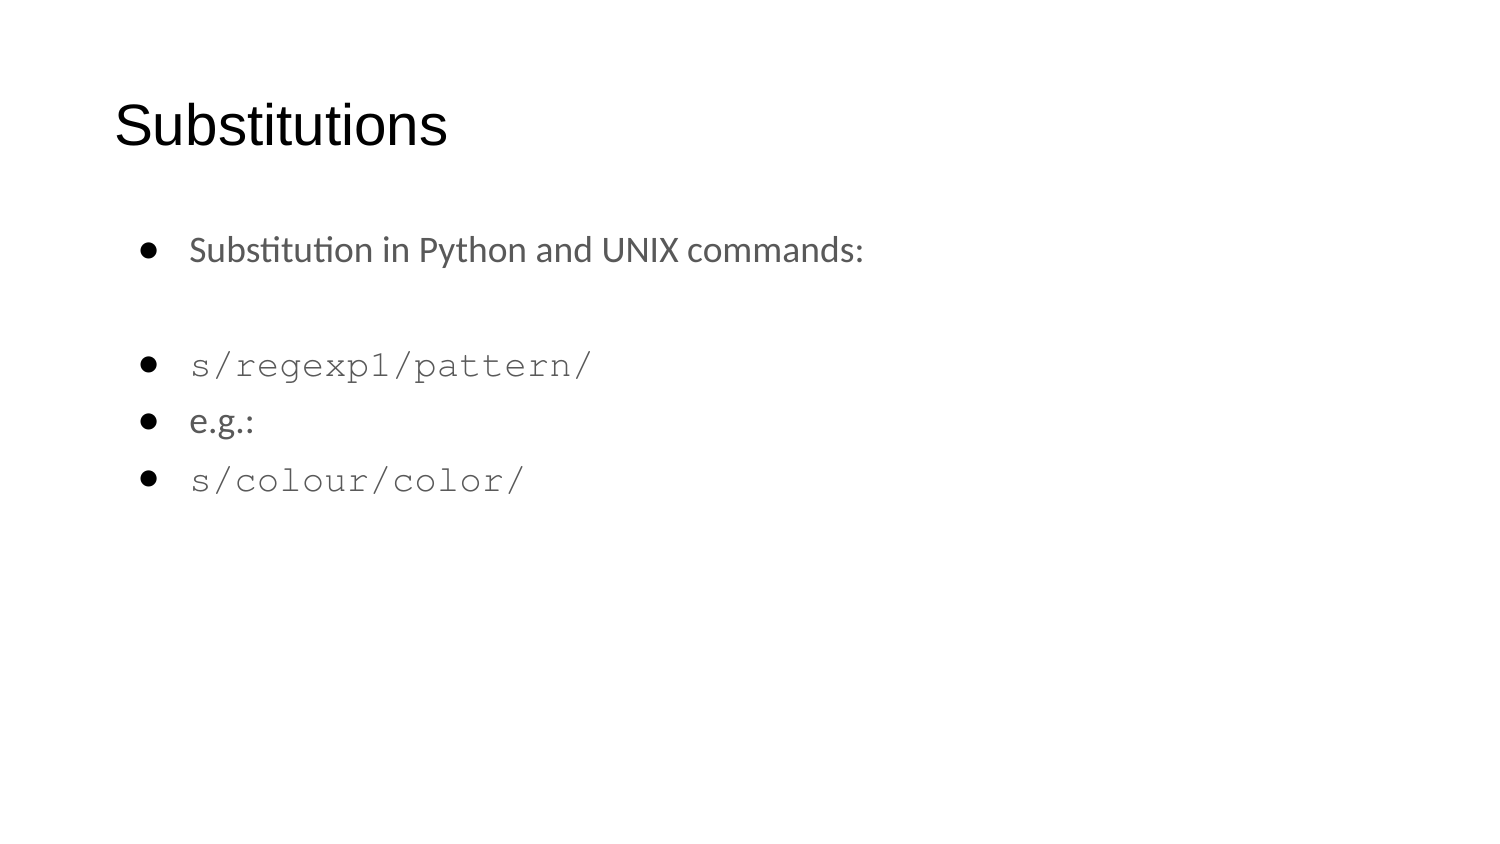

# Substitutions
Substitution in Python and UNIX commands:

s/regexp1/pattern/
e.g.:
s/colour/color/